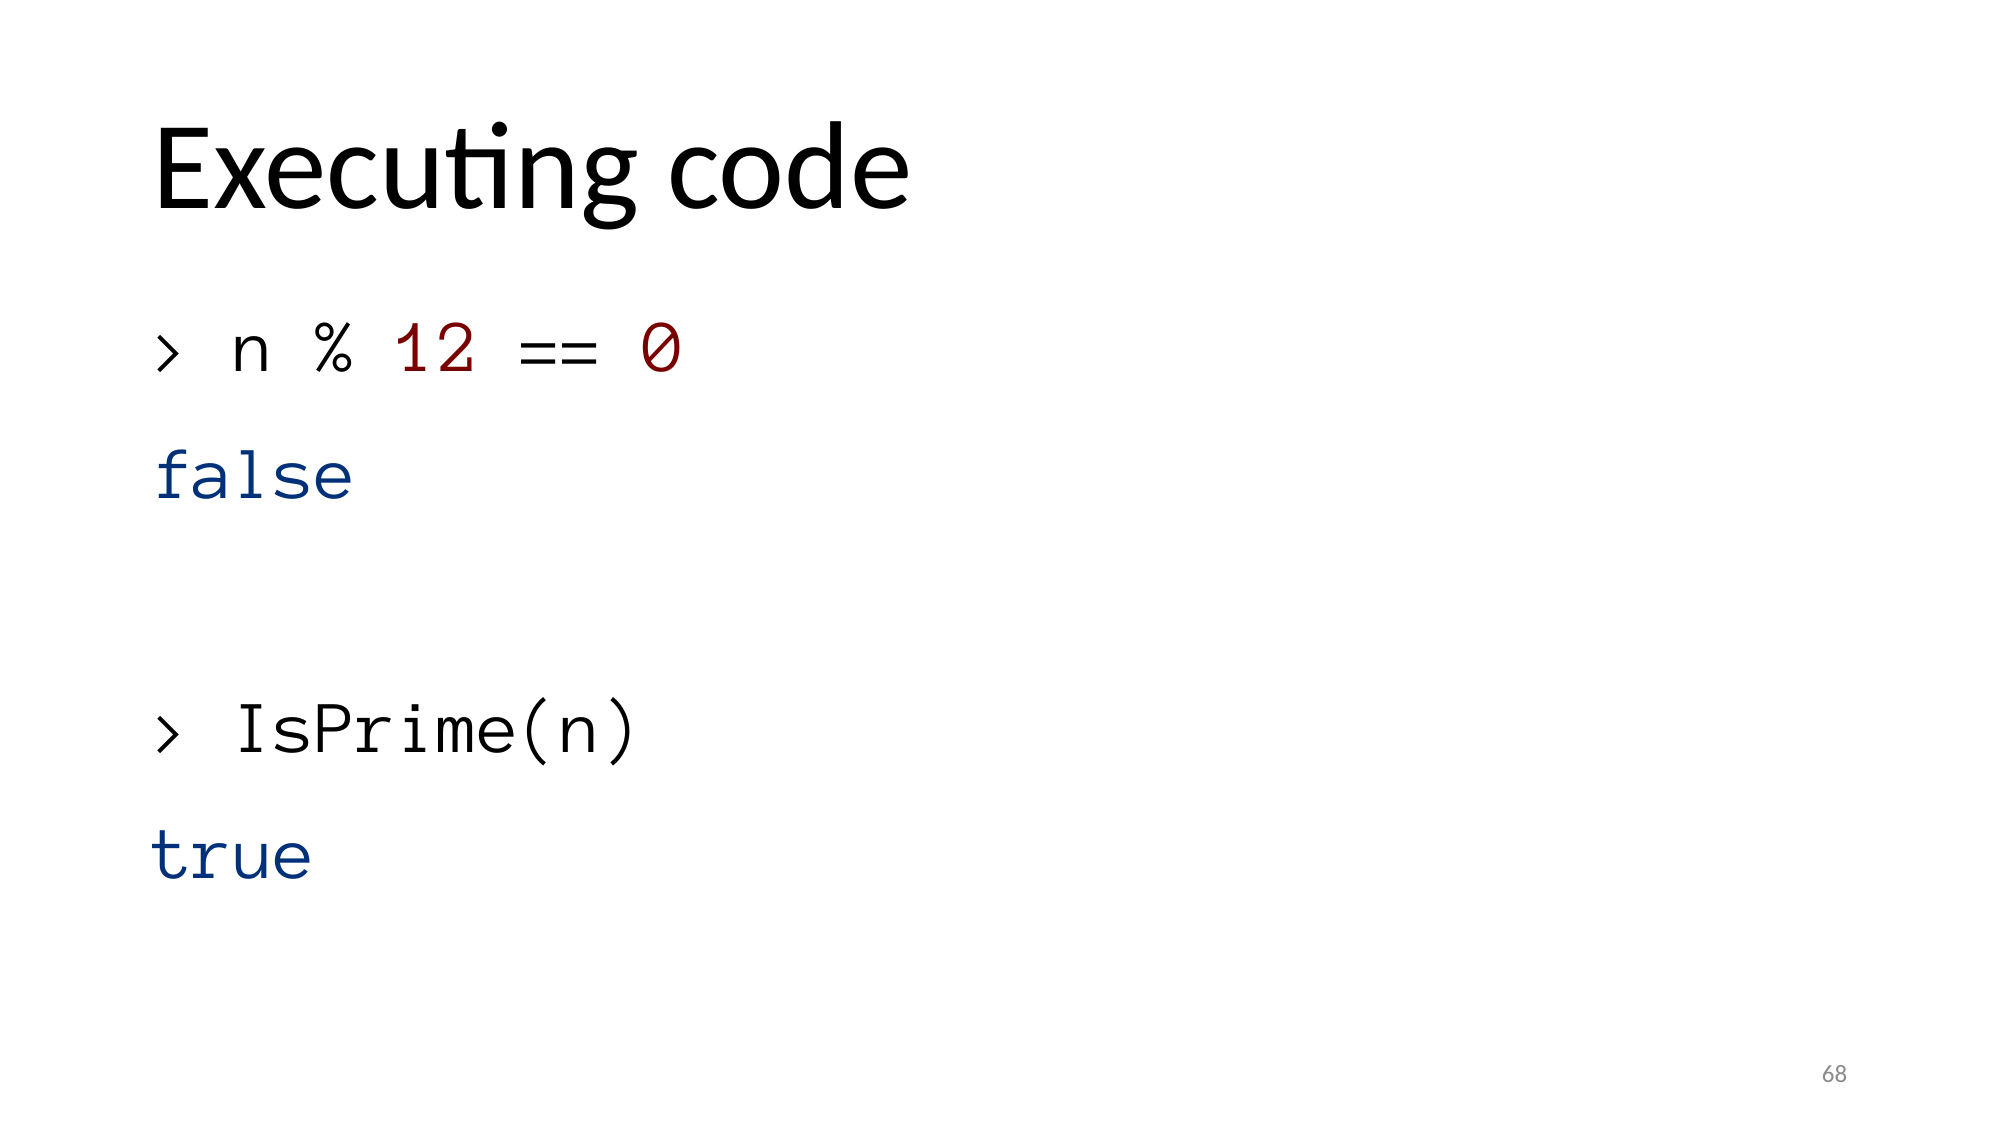

# Executing code
> n % 12 == 0
false

> IsPrime(n)
true
68